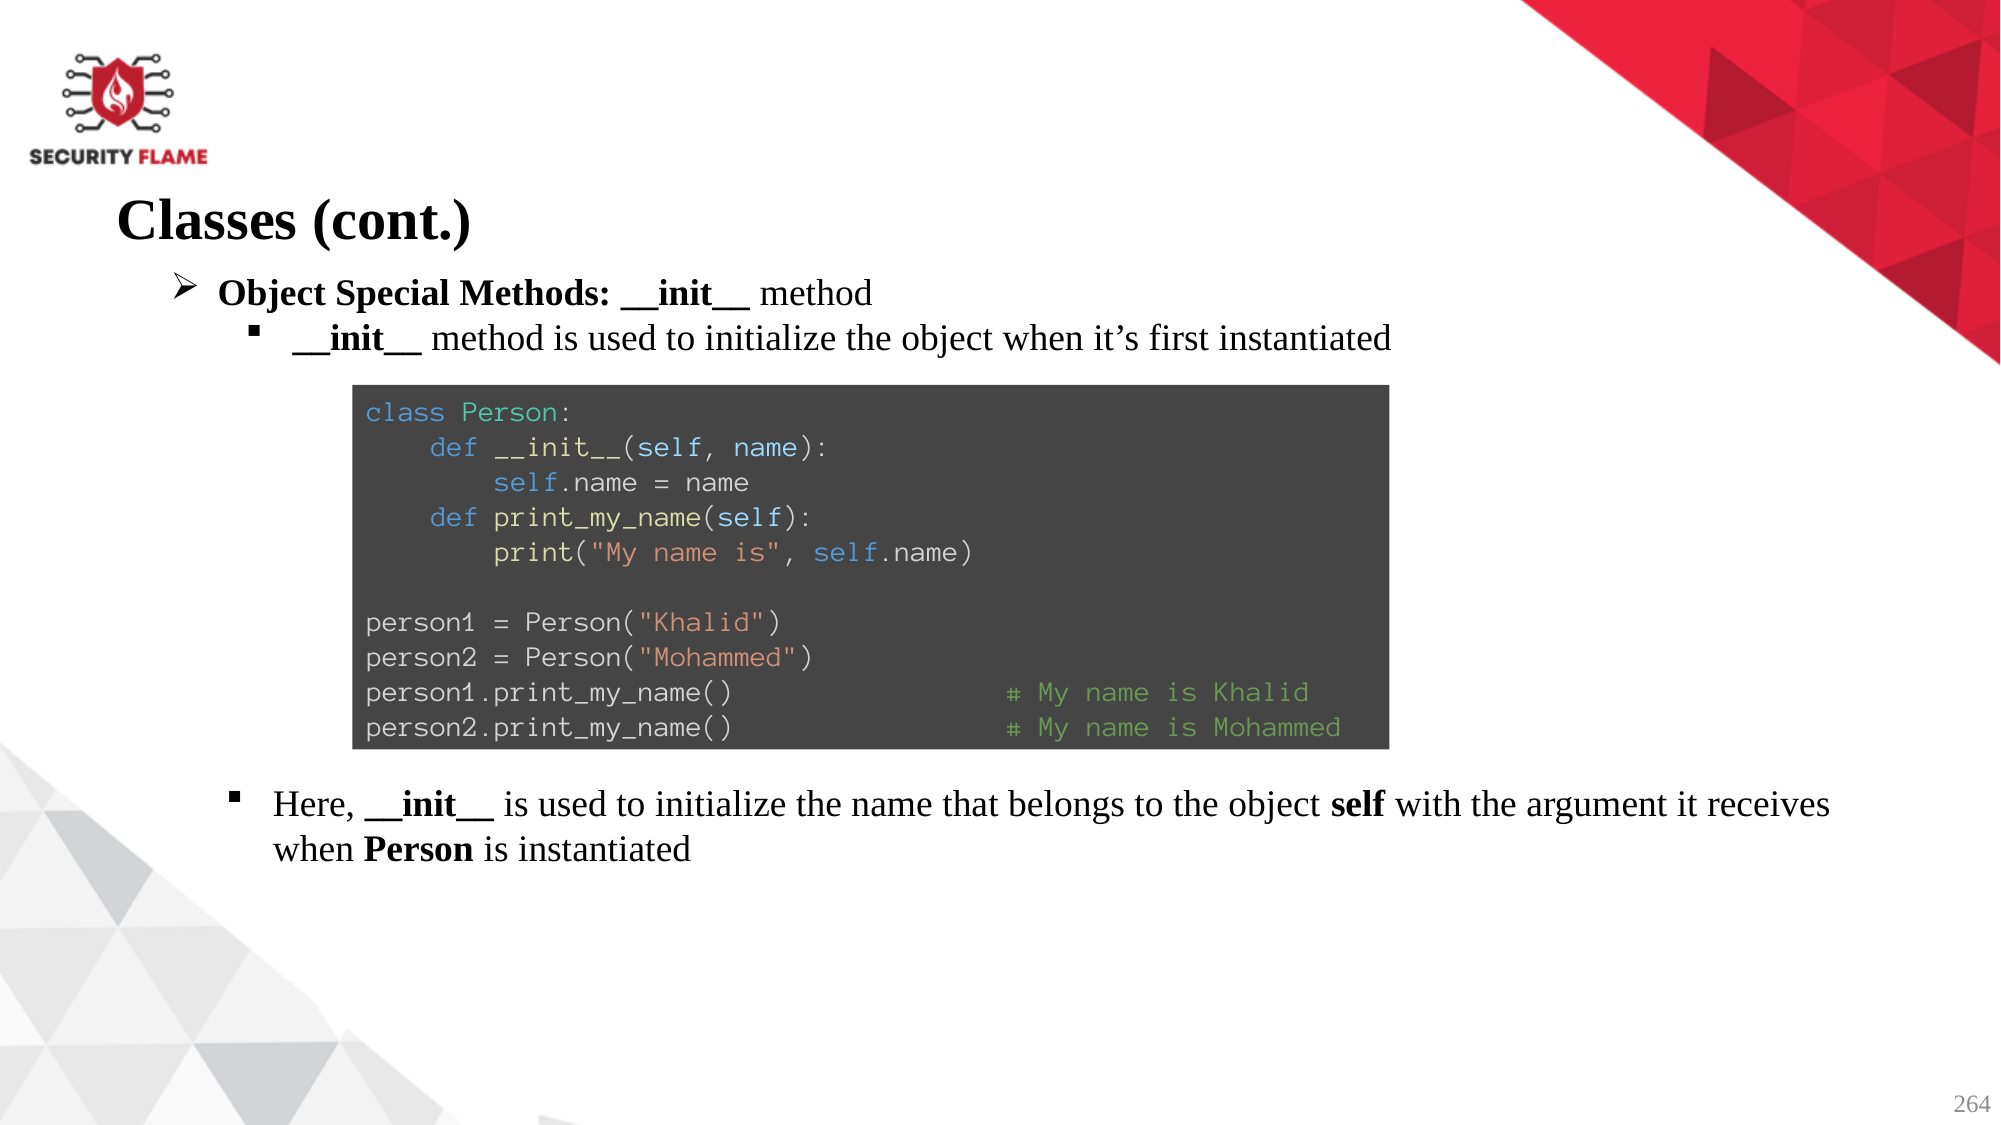

Classes (cont.)
Object Special Methods: __init__ method
__init__ method is used to initialize the object when it’s first instantiated
class Person:
    def __init__(self, name):
        self.name = name
    def print_my_name(self):
        print("My name is", self.name)
person1 = Person("Khalid")
person2 = Person("Mohammed")
person1.print_my_name()                 # My name is Khalid
person2.print_my_name()                 # My name is Mohammed
Here, __init__ is used to initialize the name that belongs to the object self with the argument it receives when Person is instantiated
264